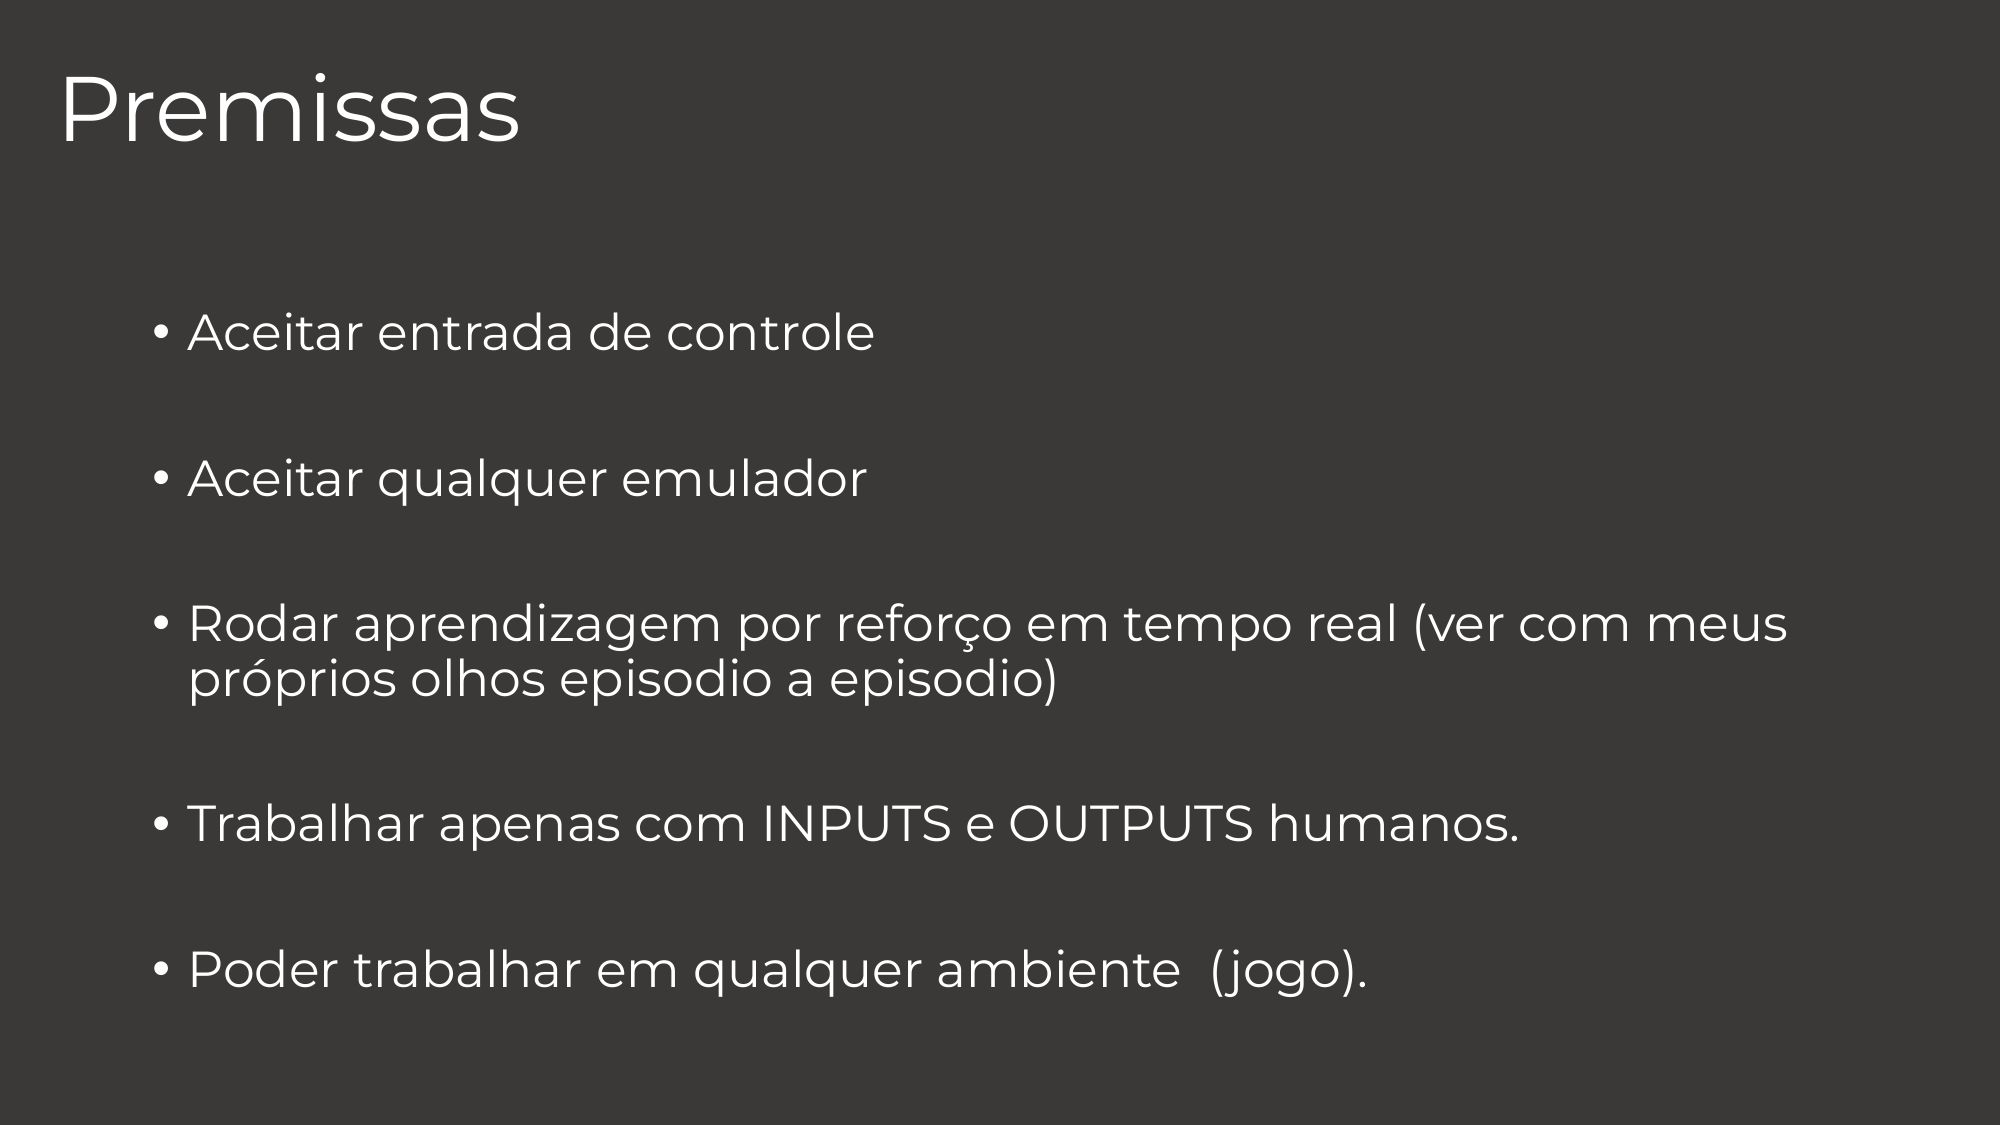

# Premissas
Aceitar entrada de controle

Aceitar qualquer emulador

Rodar aprendizagem por reforço em tempo real (ver com meus próprios olhos episodio a episodio)

Trabalhar apenas com INPUTS e OUTPUTS humanos.

Poder trabalhar em qualquer ambiente  (jogo).